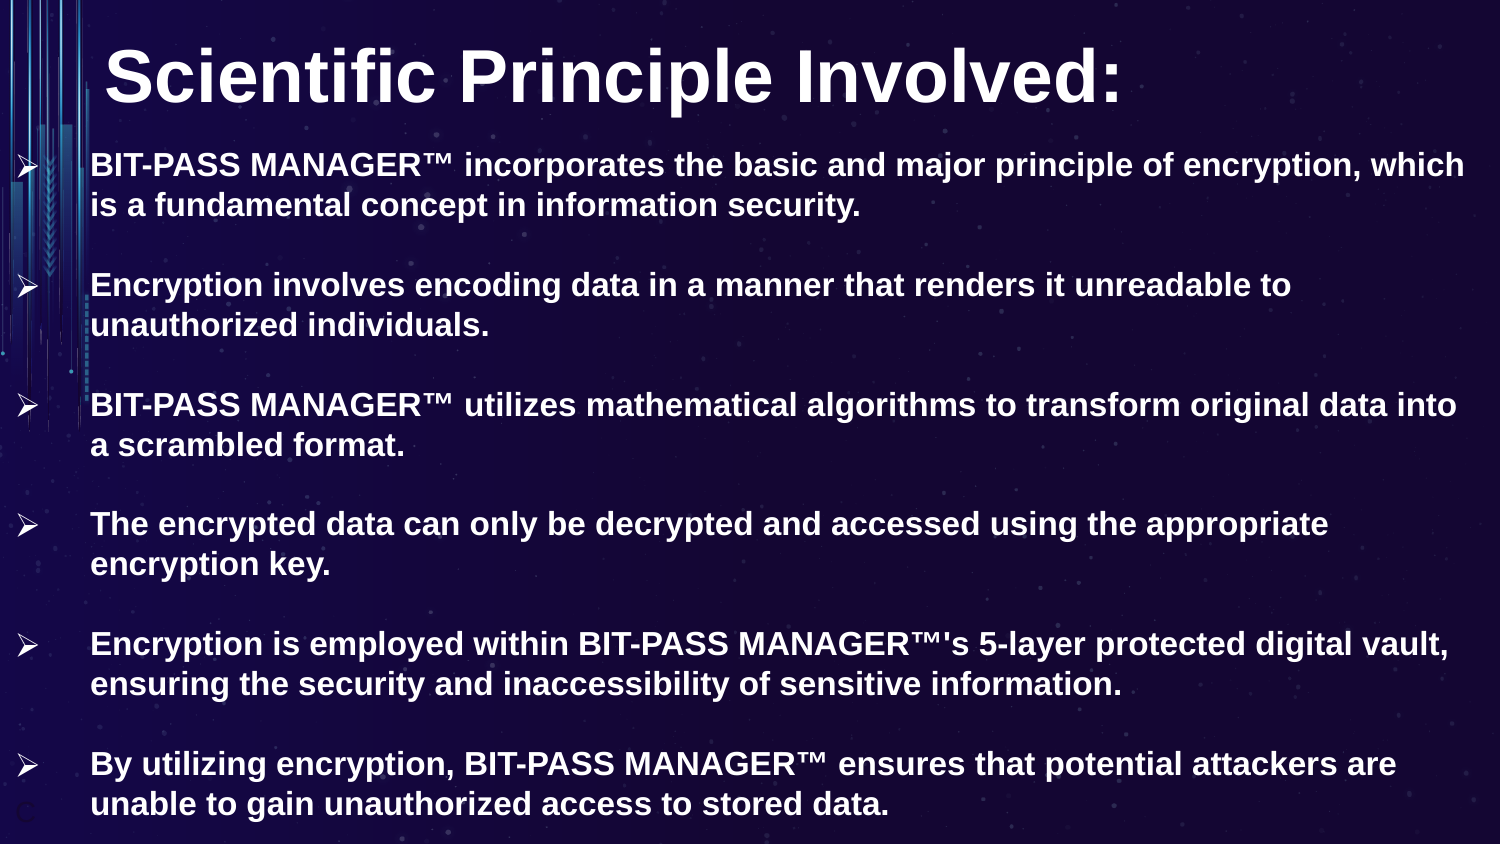

# Scientific Principle Involved:

BIT-PASS MANAGER™ incorporates the basic and major principle of encryption, which is a fundamental concept in information security.

Encryption involves encoding data in a manner that renders it unreadable to unauthorized individuals.

BIT-PASS MANAGER™ utilizes mathematical algorithms to transform original data into a scrambled format.

The encrypted data can only be decrypted and accessed using the appropriate encryption key.

Encryption is employed within BIT-PASS MANAGER™'s 5-layer protected digital vault, ensuring the security and inaccessibility of sensitive information.

By utilizing encryption, BIT-PASS MANAGER™ ensures that potential attackers are unable to gain unauthorized access to stored data.
C